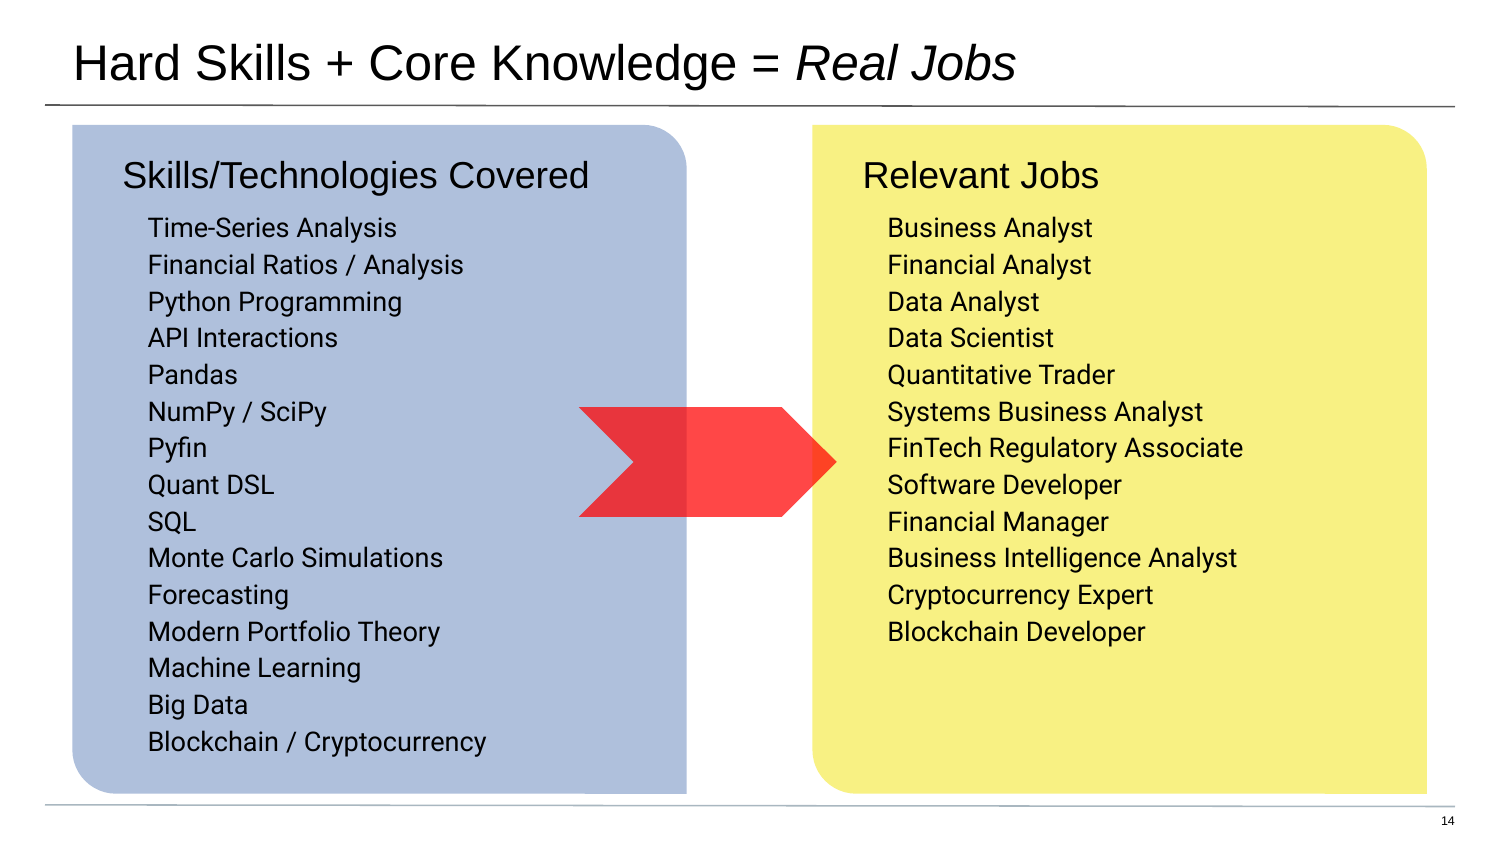

# Hard Skills + Core Knowledge = Real Jobs

Skills/Technologies Covered
Relevant Jobs
Time-Series Analysis
Financial Ratios / Analysis
Python Programming
API Interactions
Pandas
NumPy / SciPy
Pyfin
Quant DSL
SQL
Monte Carlo Simulations
Forecasting
Modern Portfolio Theory
Machine Learning
Big Data
Blockchain / Cryptocurrency
Business Analyst
Financial Analyst
Data Analyst
Data Scientist
Quantitative Trader
Systems Business Analyst
FinTech Regulatory Associate
Software Developer
Financial Manager
Business Intelligence Analyst
Cryptocurrency Expert
Blockchain Developer

14